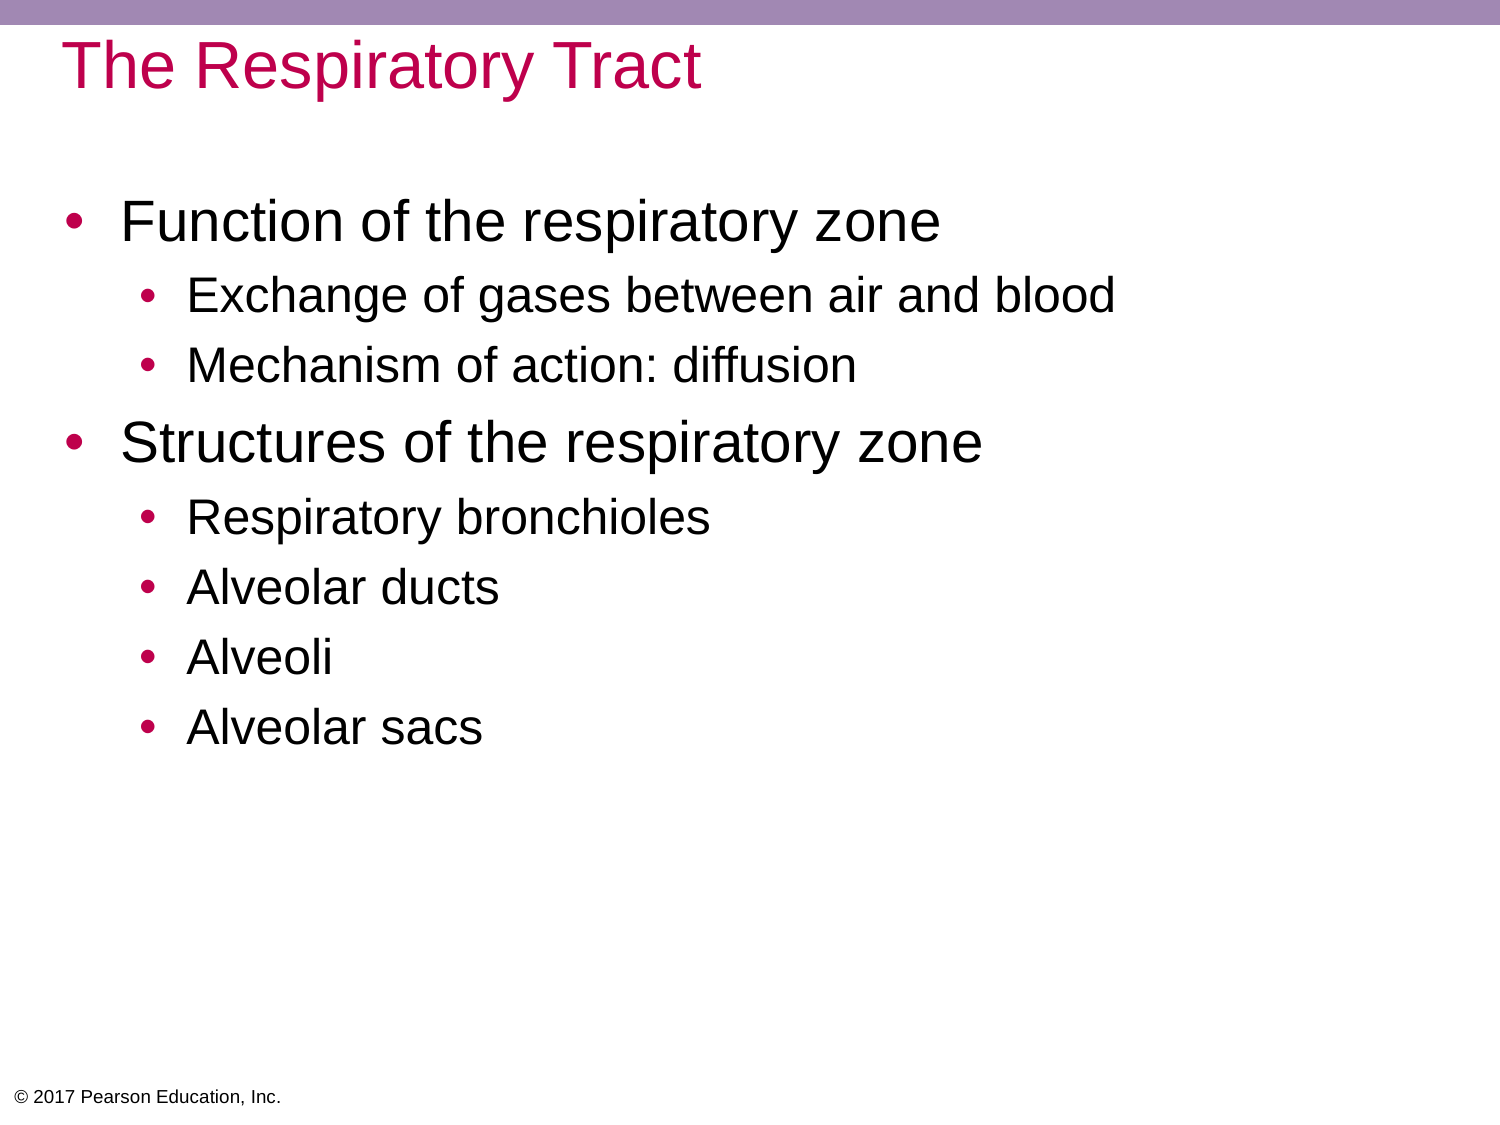

# The Respiratory Tract
Function of the respiratory zone
Exchange of gases between air and blood
Mechanism of action: diffusion
Structures of the respiratory zone
Respiratory bronchioles
Alveolar ducts
Alveoli
Alveolar sacs